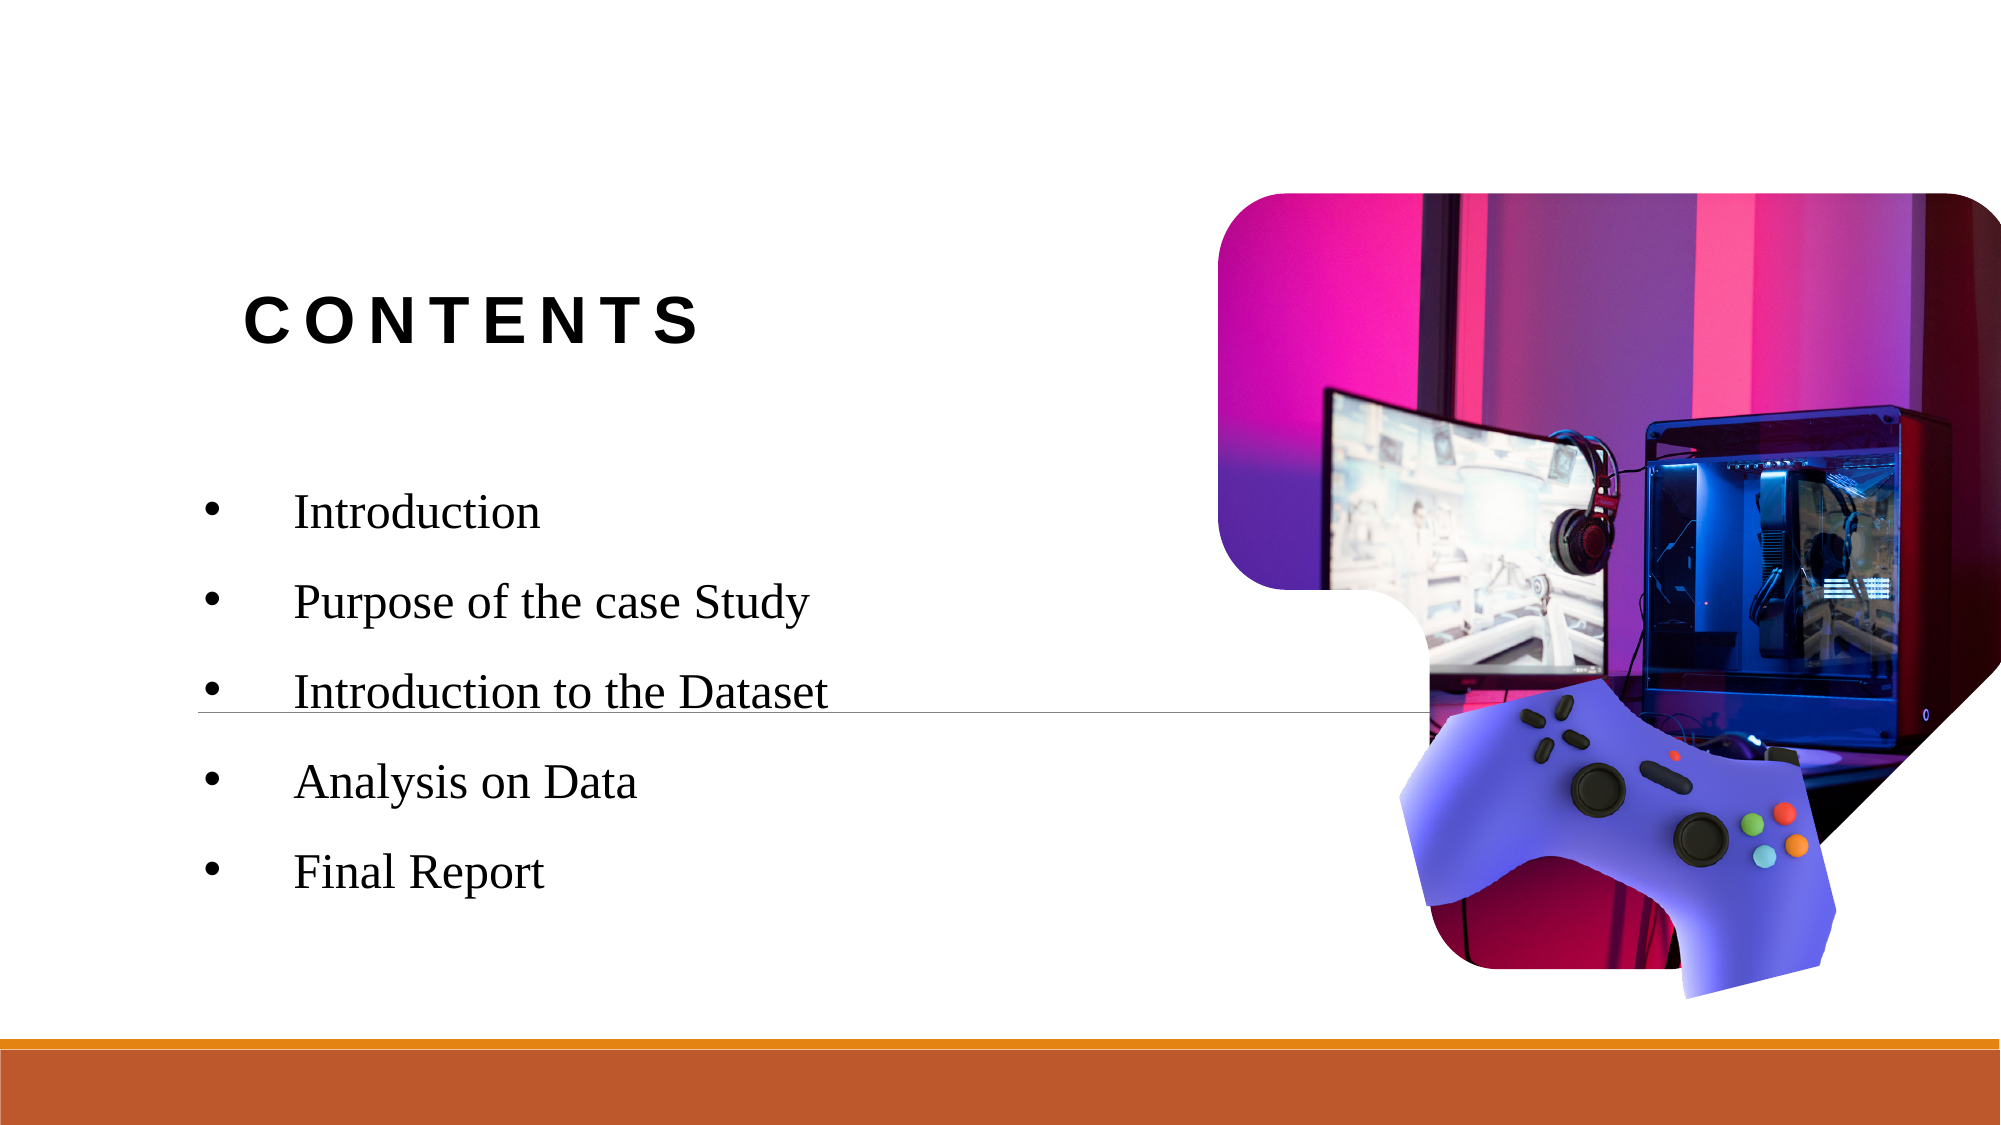

CONTENTS
Introduction
Purpose of the case Study
Introduction to the Dataset
Analysis on Data
Final Report